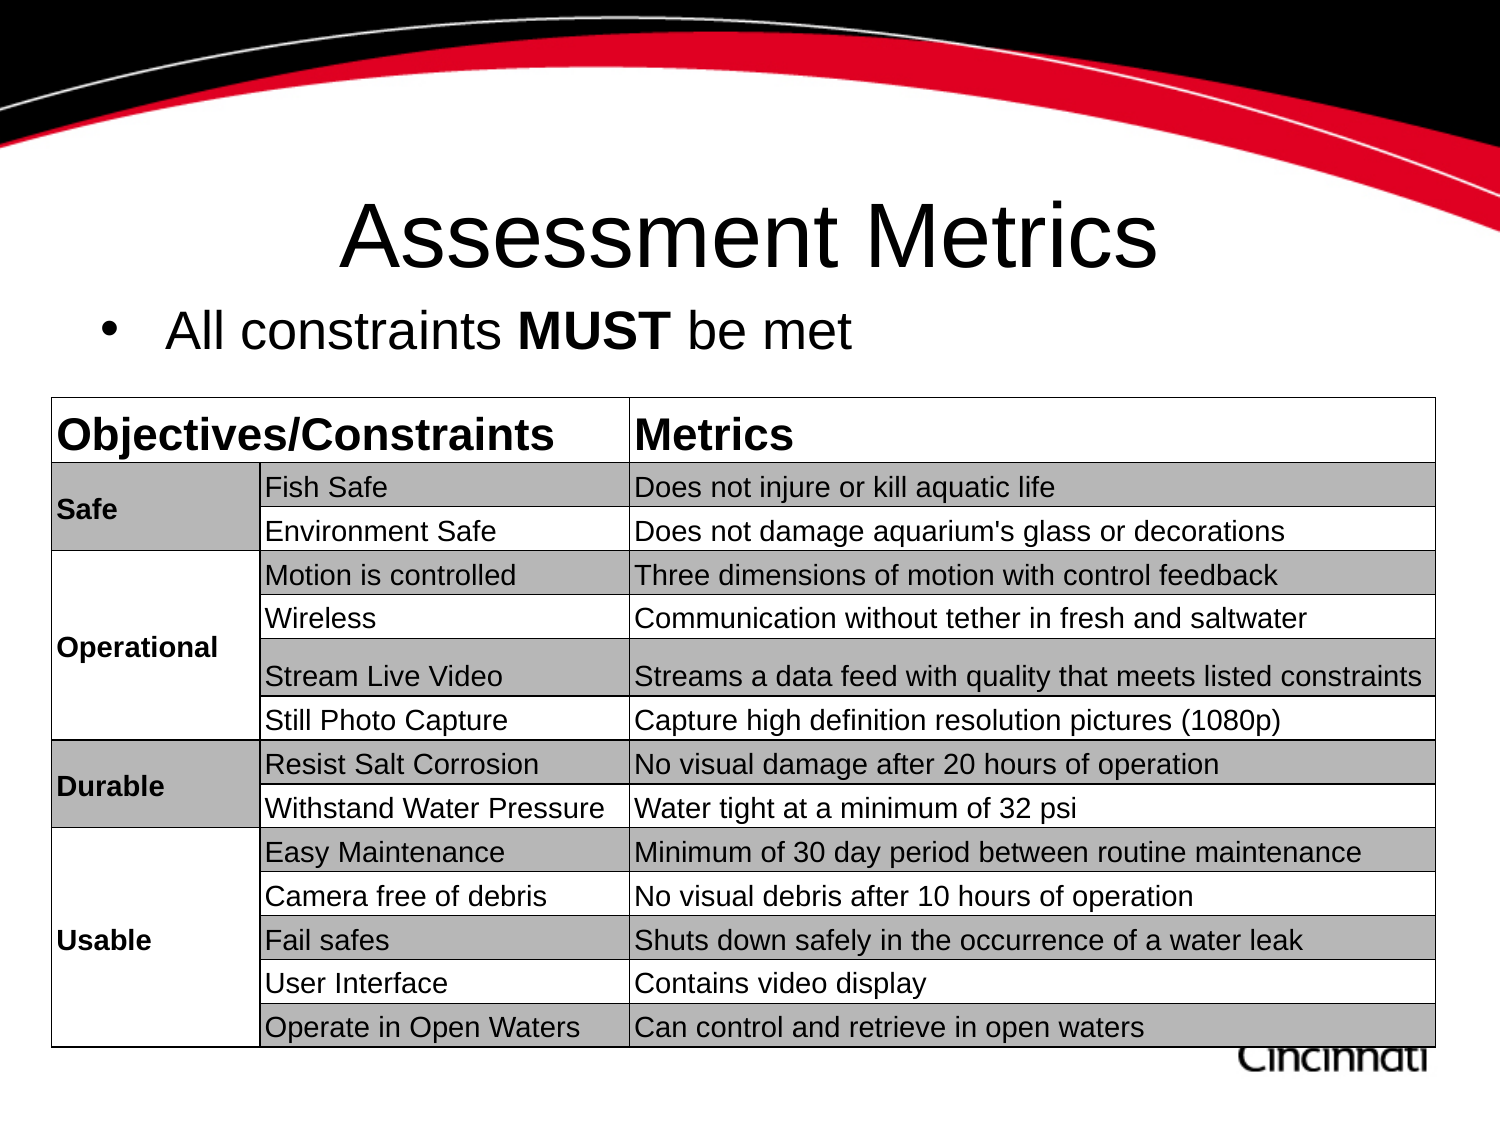

# Assessment Metrics
All constraints MUST be met
| Objectives/Constraints |  | Metrics |
| --- | --- | --- |
| Safe | Fish Safe | Does not injure or kill aquatic life |
|  | Environment Safe | Does not damage aquarium's glass or decorations |
| Operational | Motion is controlled | Three dimensions of motion with control feedback |
|  | Wireless | Communication without tether in fresh and saltwater |
|  | Stream Live Video | Streams a data feed with quality that meets listed constraints |
|  | Still Photo Capture | Capture high definition resolution pictures (1080p) |
| Durable | Resist Salt Corrosion | No visual damage after 20 hours of operation |
|  | Withstand Water Pressure | Water tight at a minimum of 32 psi |
| Usable | Easy Maintenance | Minimum of 30 day period between routine maintenance |
|  | Camera free of debris | No visual debris after 10 hours of operation |
|  | Fail safes | Shuts down safely in the occurrence of a water leak |
|  | User Interface | Contains video display |
|  | Operate in Open Waters | Can control and retrieve in open waters |